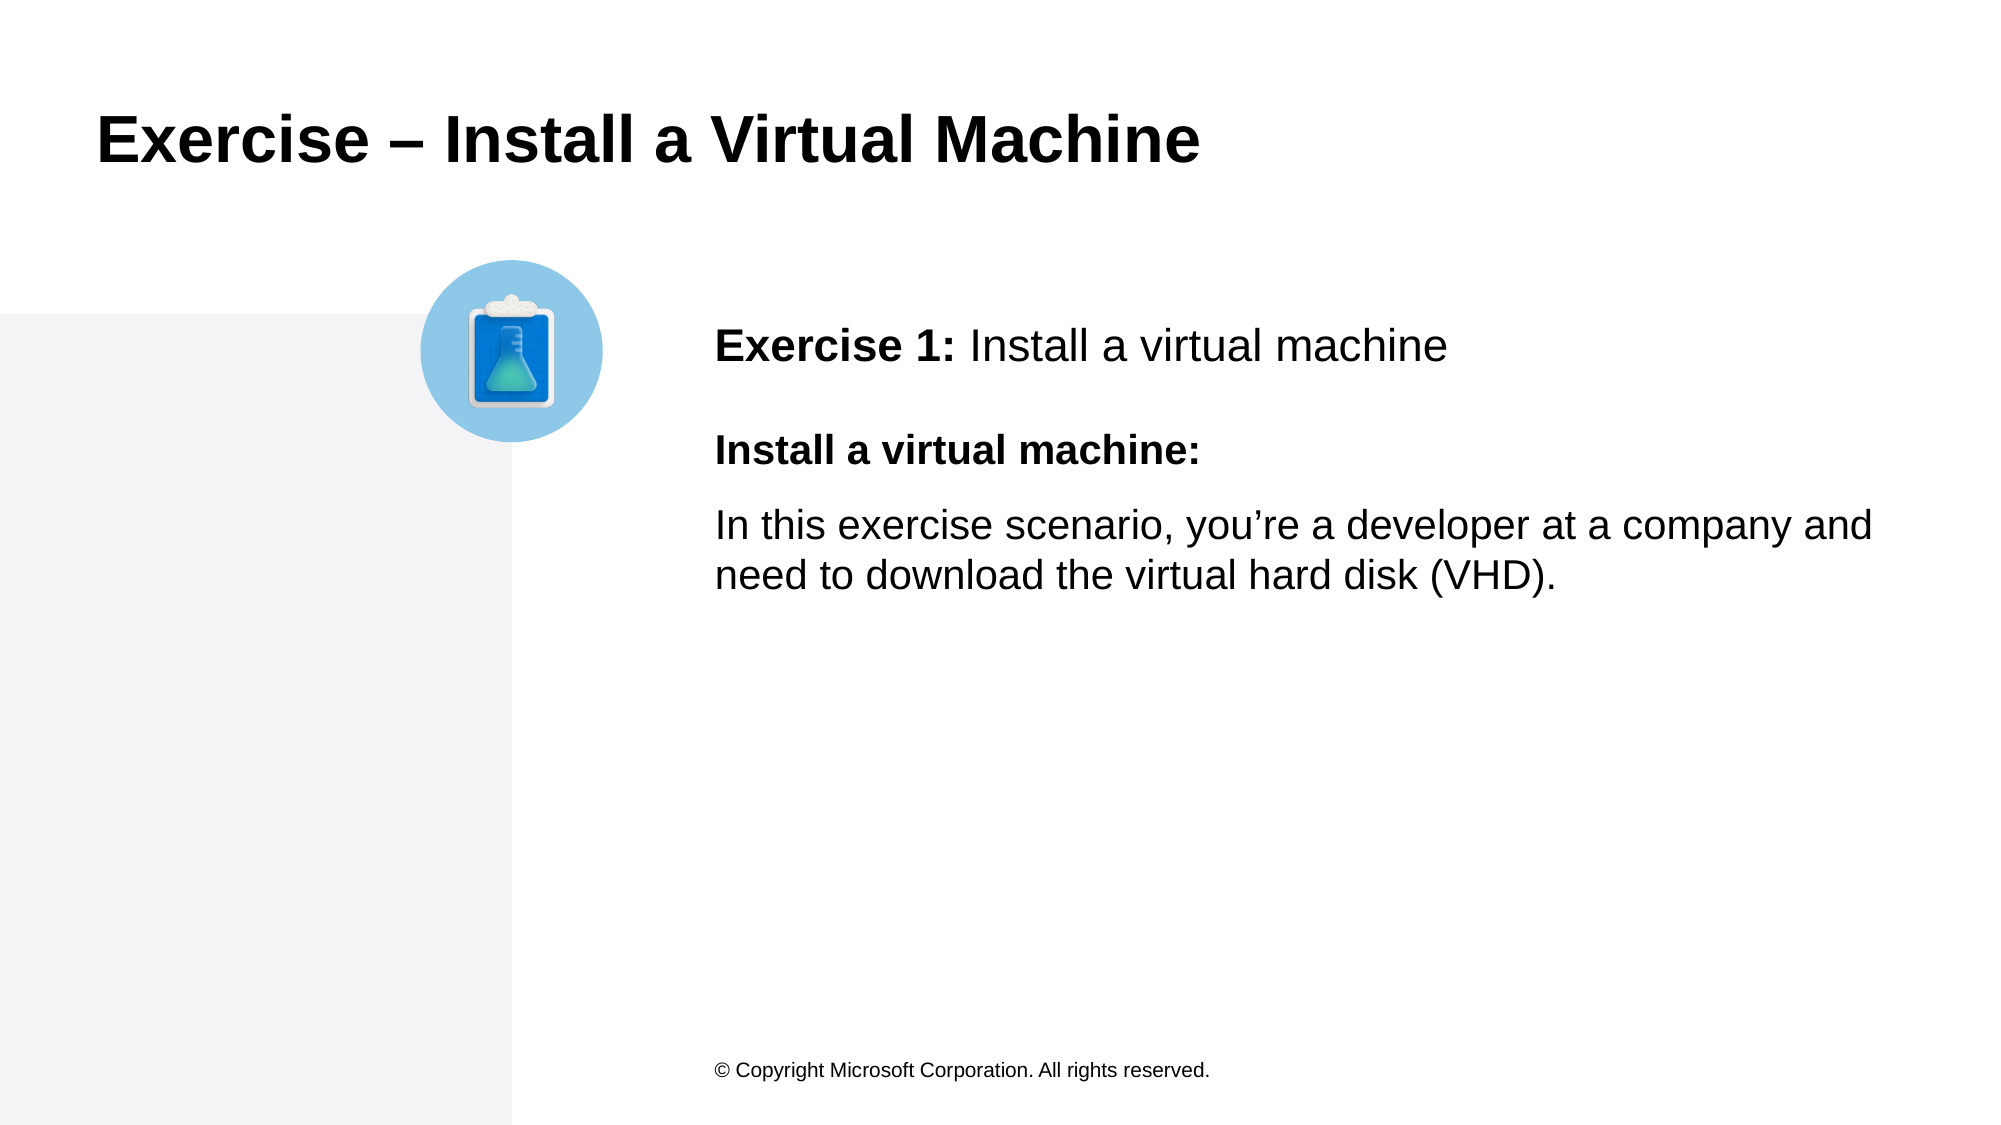

# Exercise – Install a Virtual Machine
Exercise 1: Install a virtual machine
Install a virtual machine:
In this exercise scenario, you’re a developer at a company and need to download the virtual hard disk (VHD).